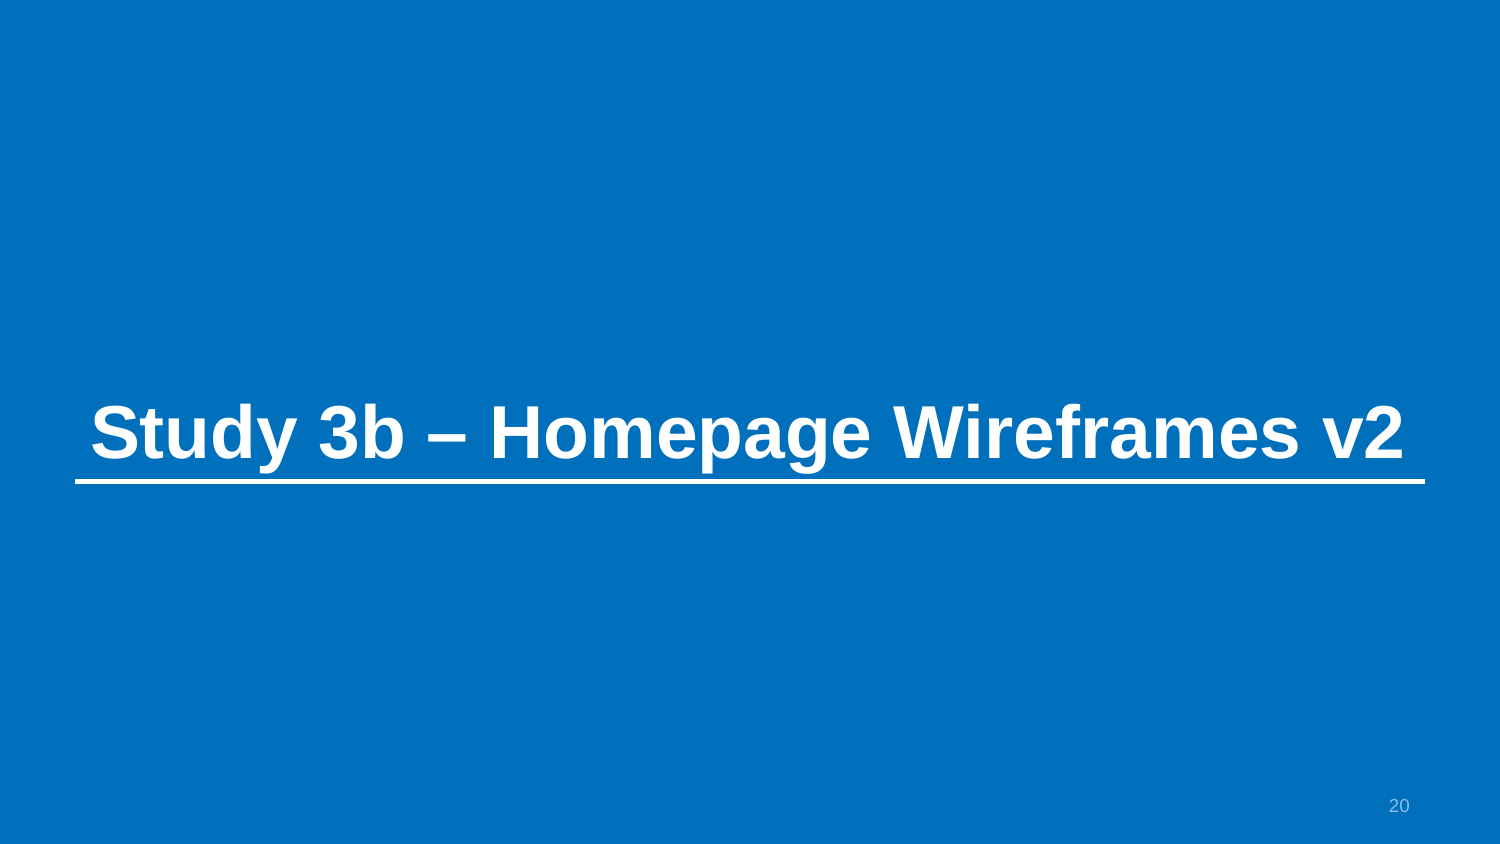

# Study 3b – Homepage Wireframes v2

20